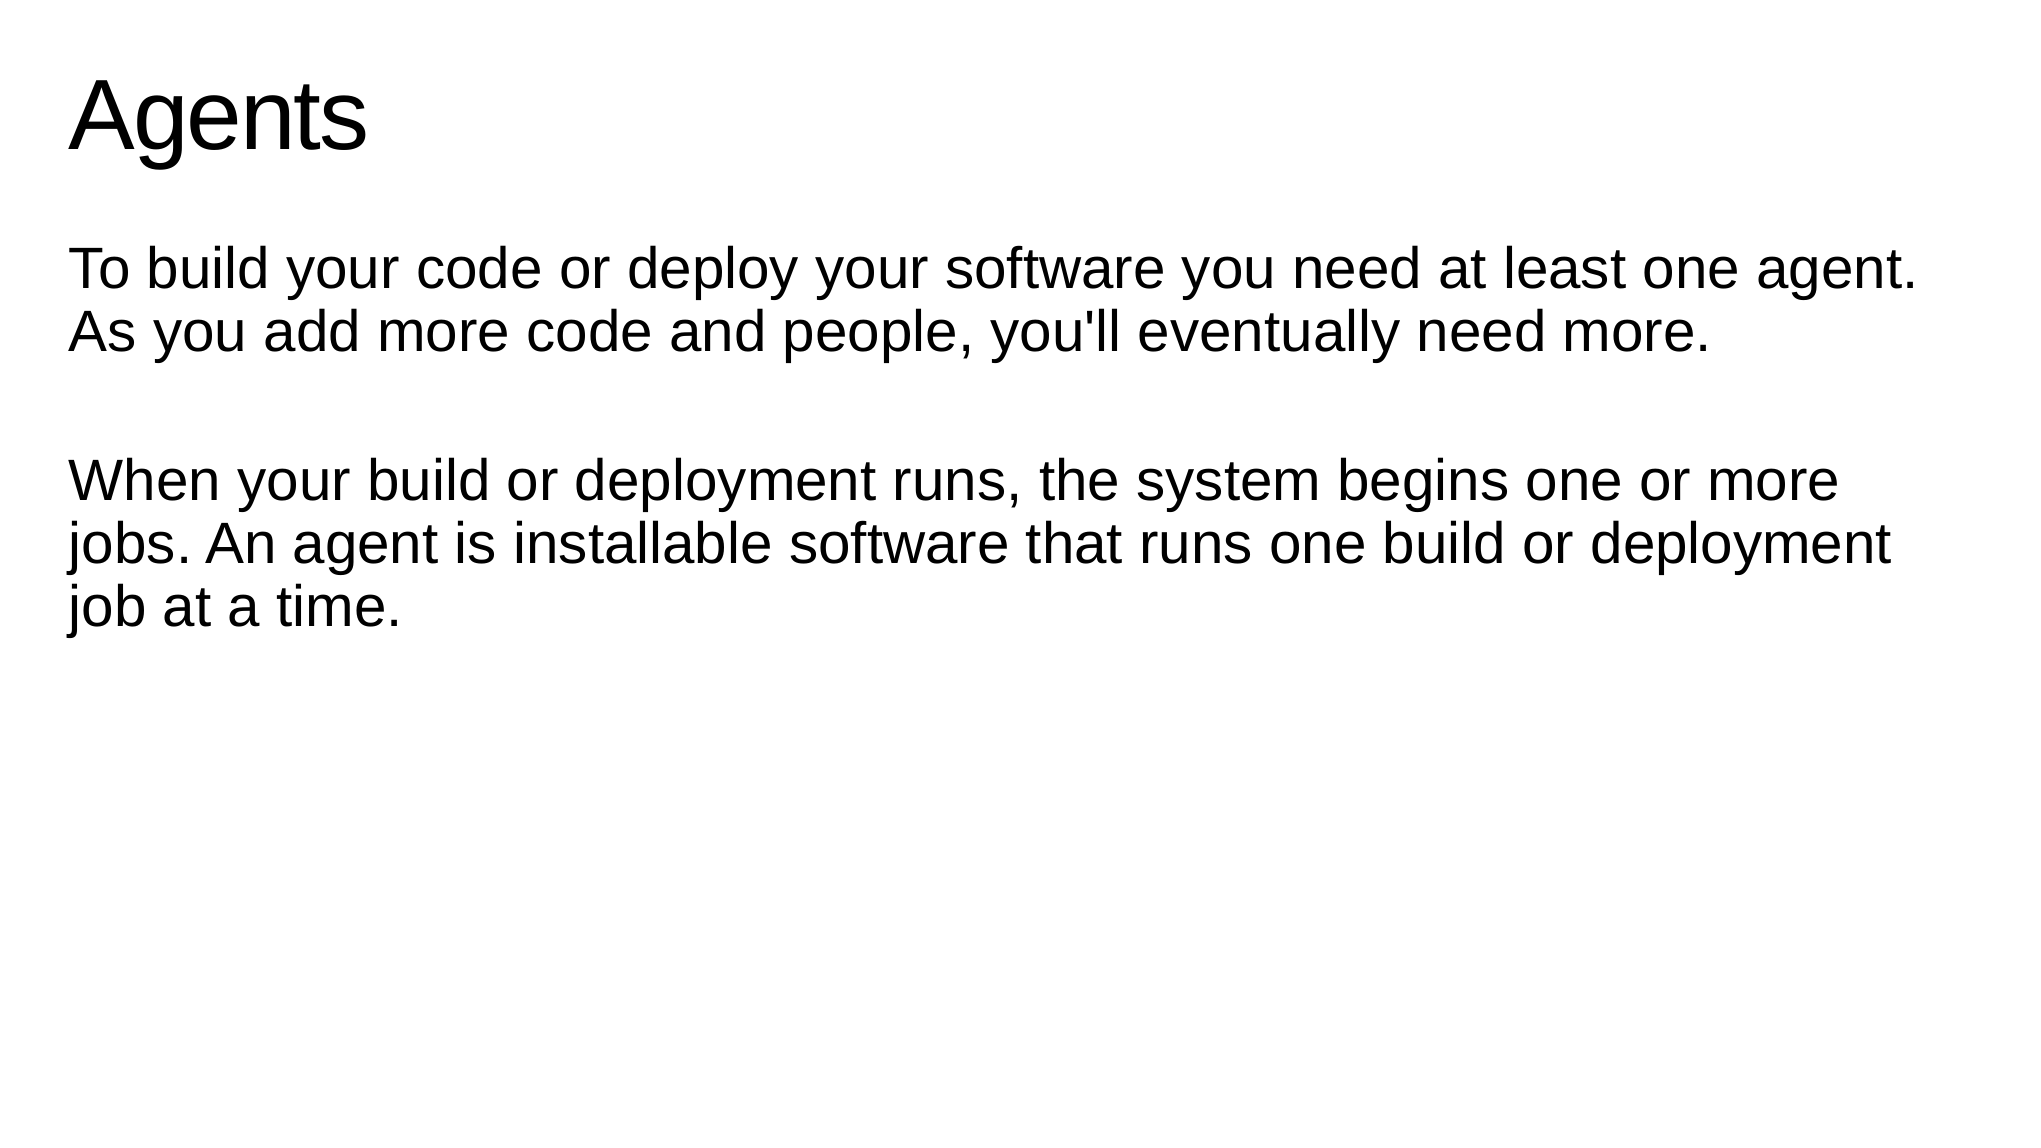

# Agents
To build your code or deploy your software you need at least one agent. As you add more code and people, you'll eventually need more.

When your build or deployment runs, the system begins one or more jobs. An agent is installable software that runs one build or deployment job at a time.